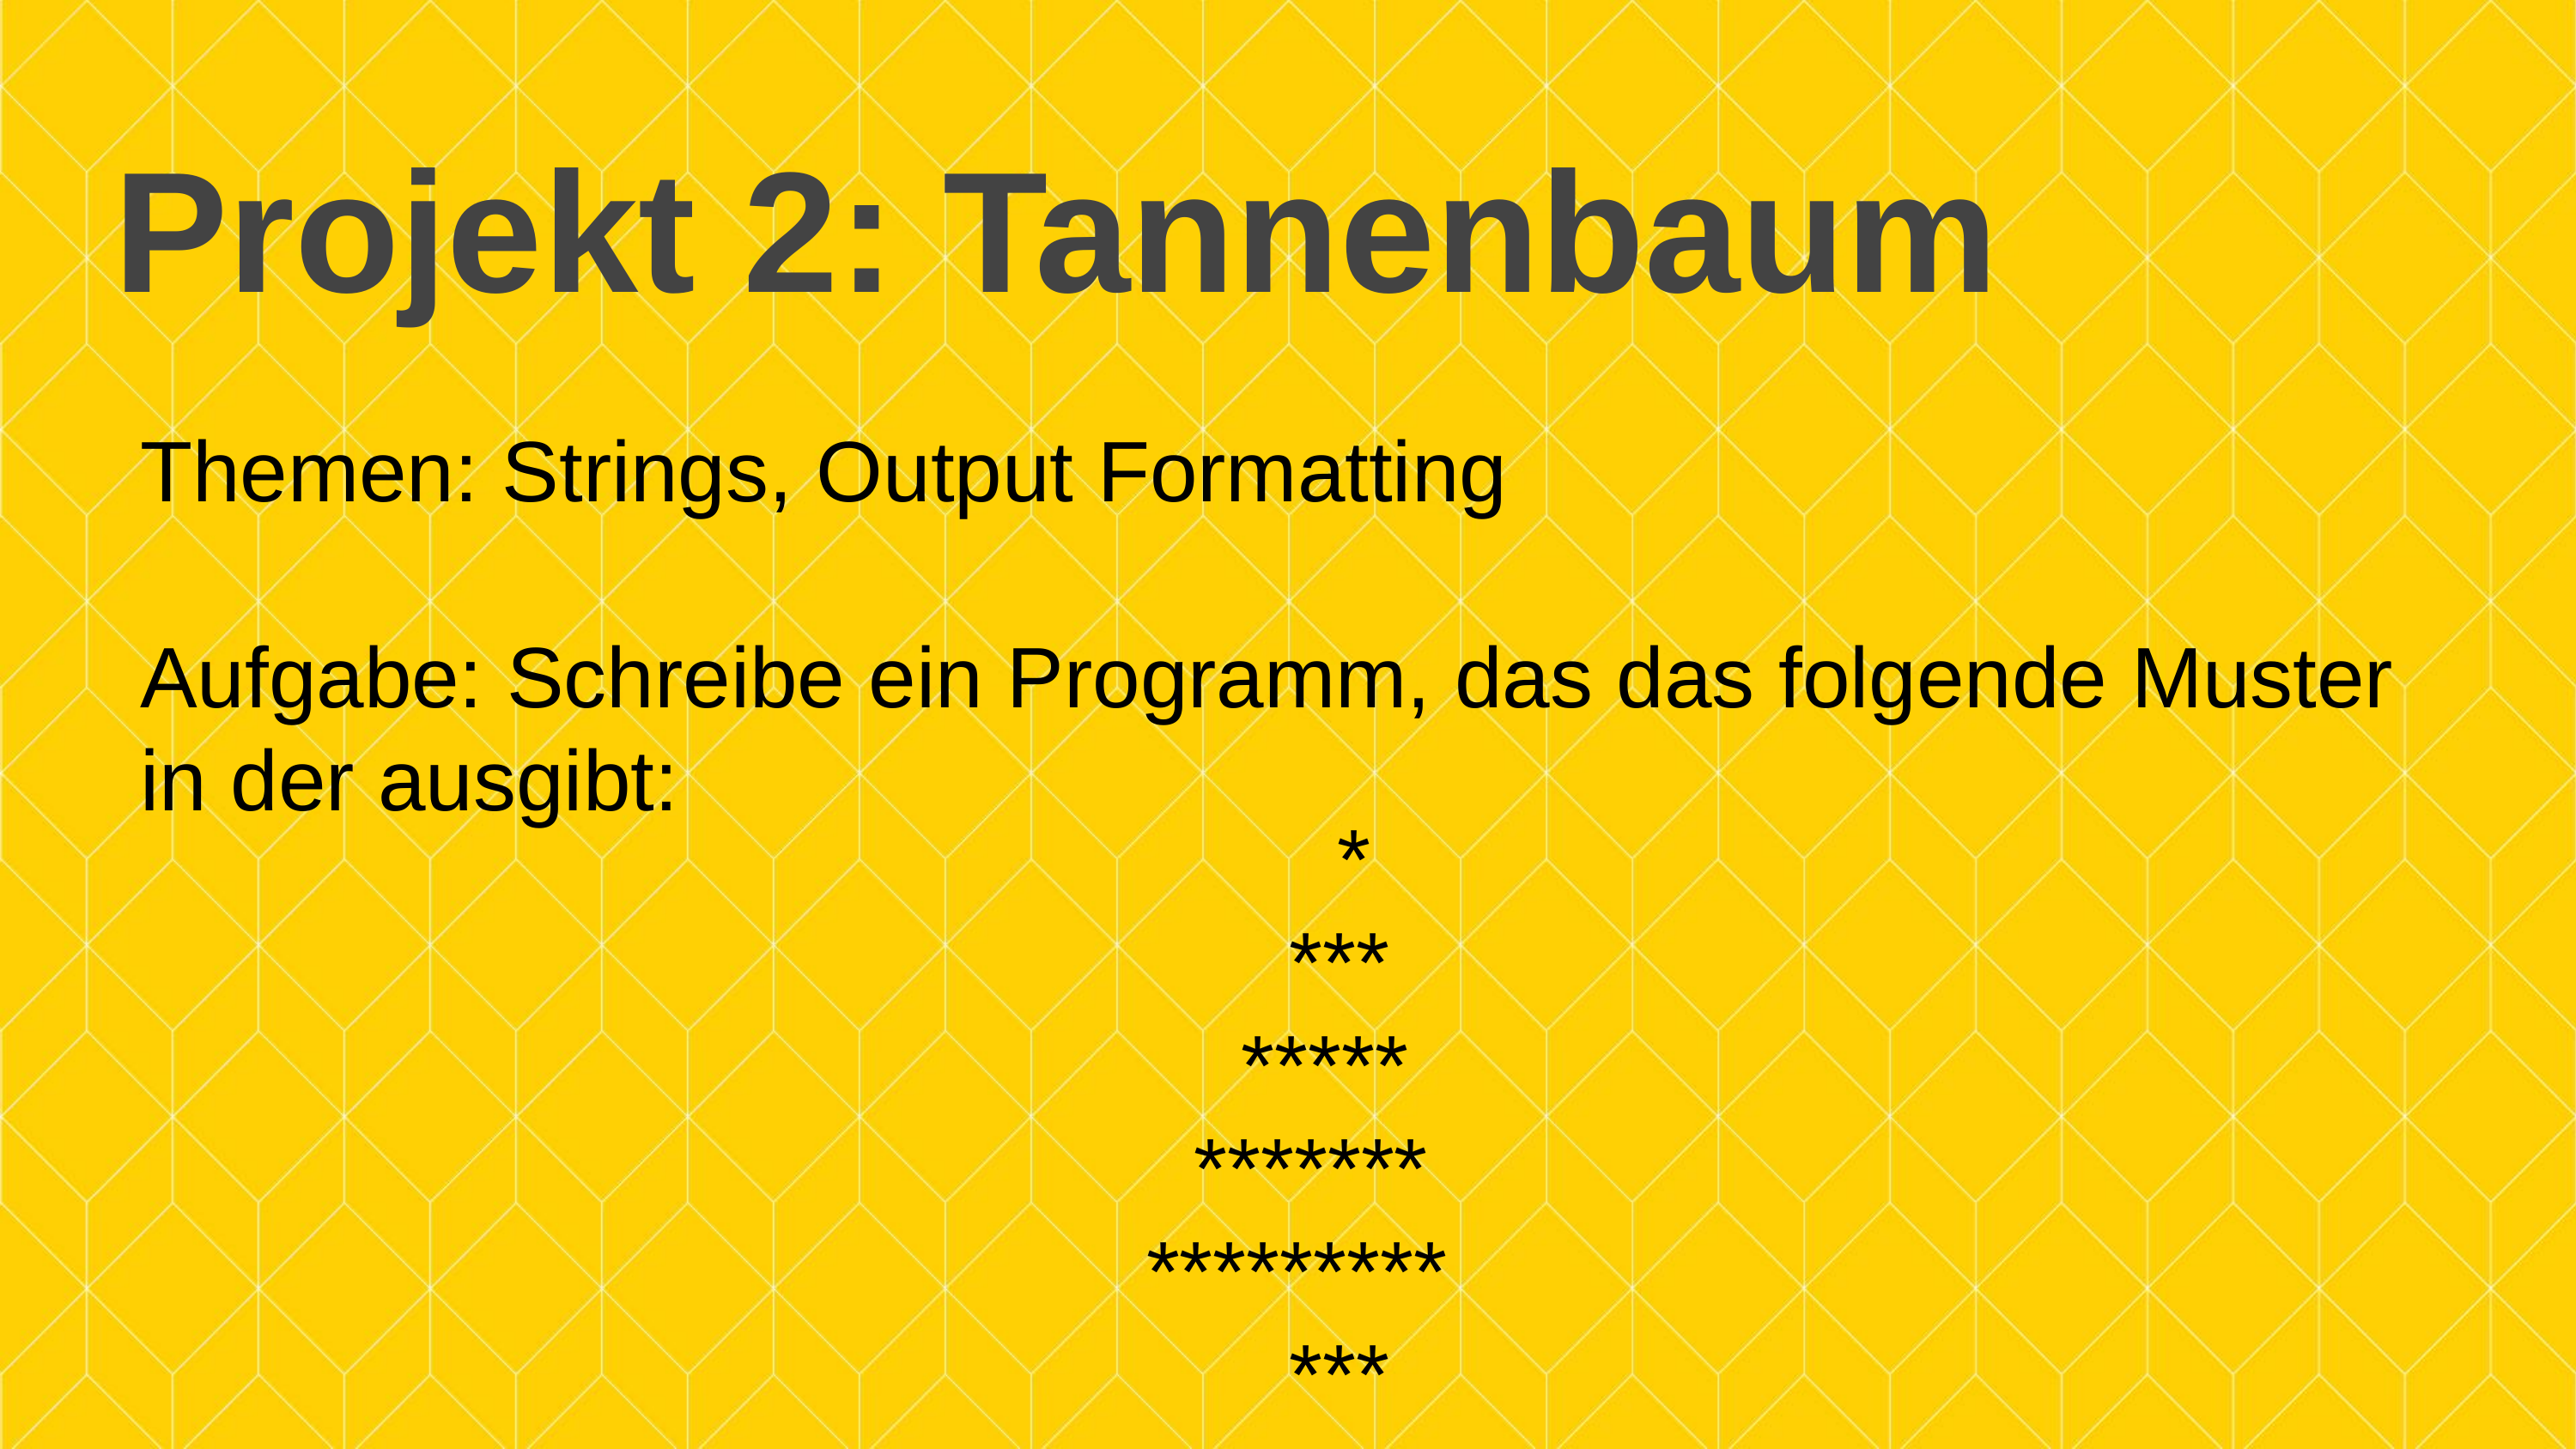

Projekt 2: Tannenbaum
Themen: Strings, Output Formatting

Aufgabe: Schreibe ein Programm, das das folgende Muster in der ausgibt:
          *
        ***
      *****
    *******
  *********
        ***